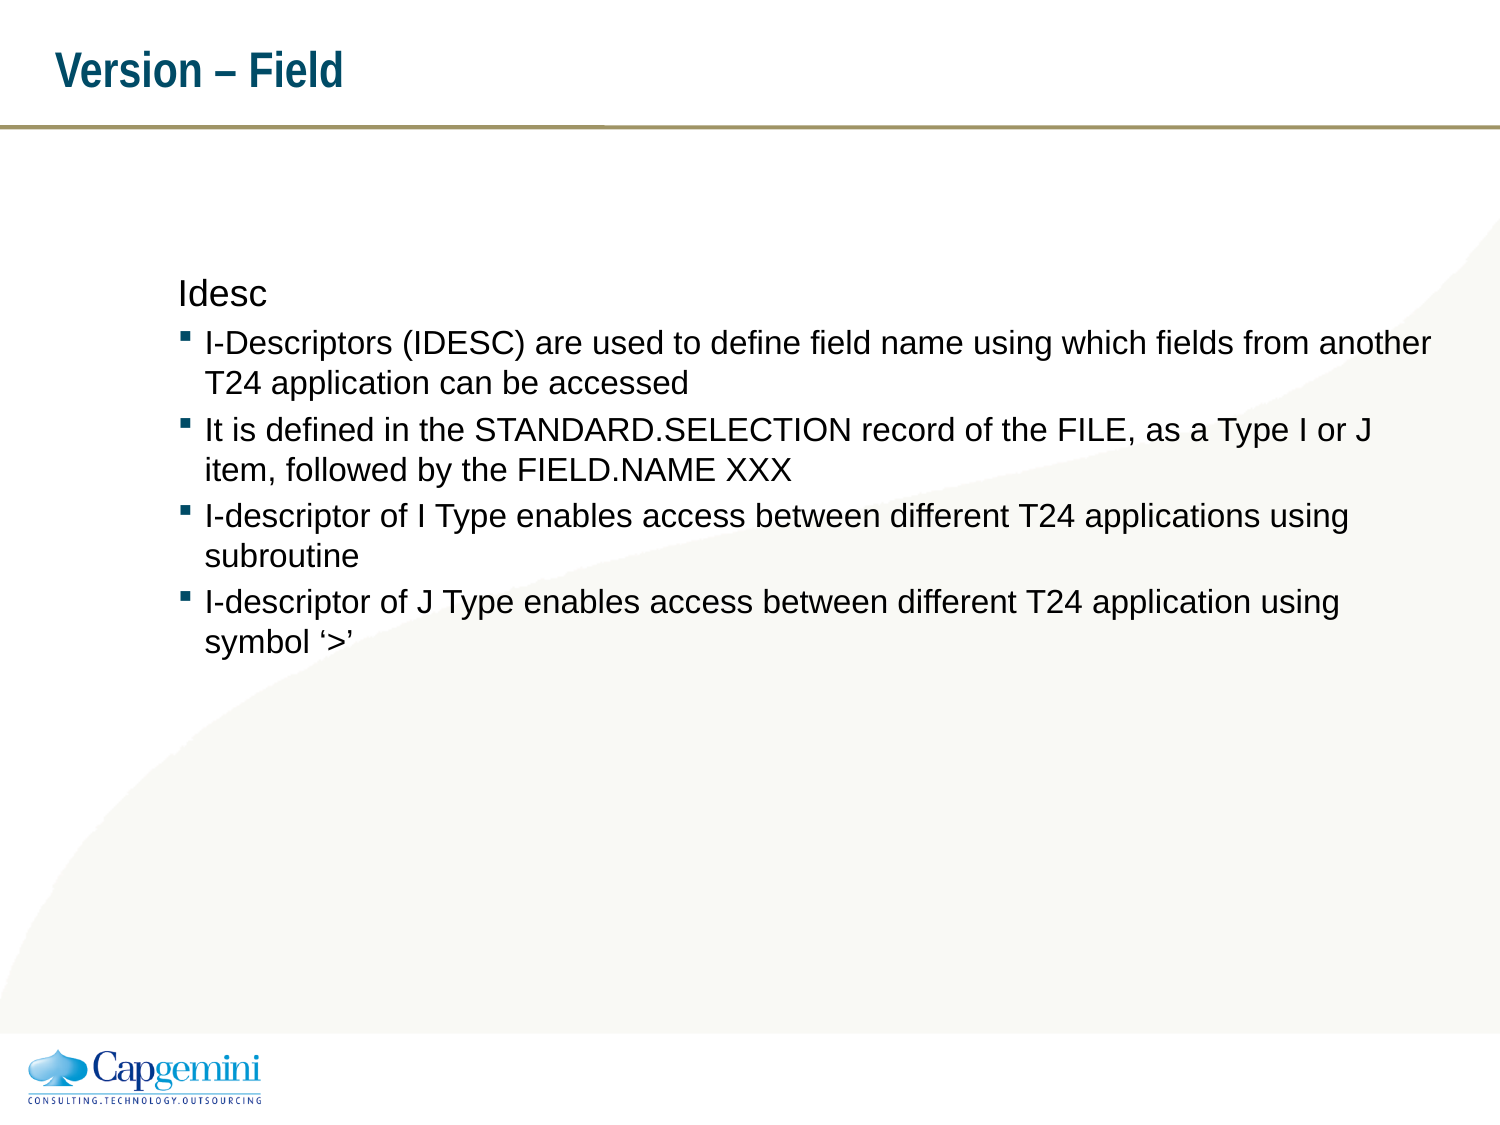

# Version – Field
Idesc
I-Descriptors (IDESC) are used to define field name using which fields from another T24 application can be accessed
It is defined in the STANDARD.SELECTION record of the FILE, as a Type I or J item, followed by the FIELD.NAME XXX
I-descriptor of I Type enables access between different T24 applications using subroutine
I-descriptor of J Type enables access between different T24 application using symbol ‘>’